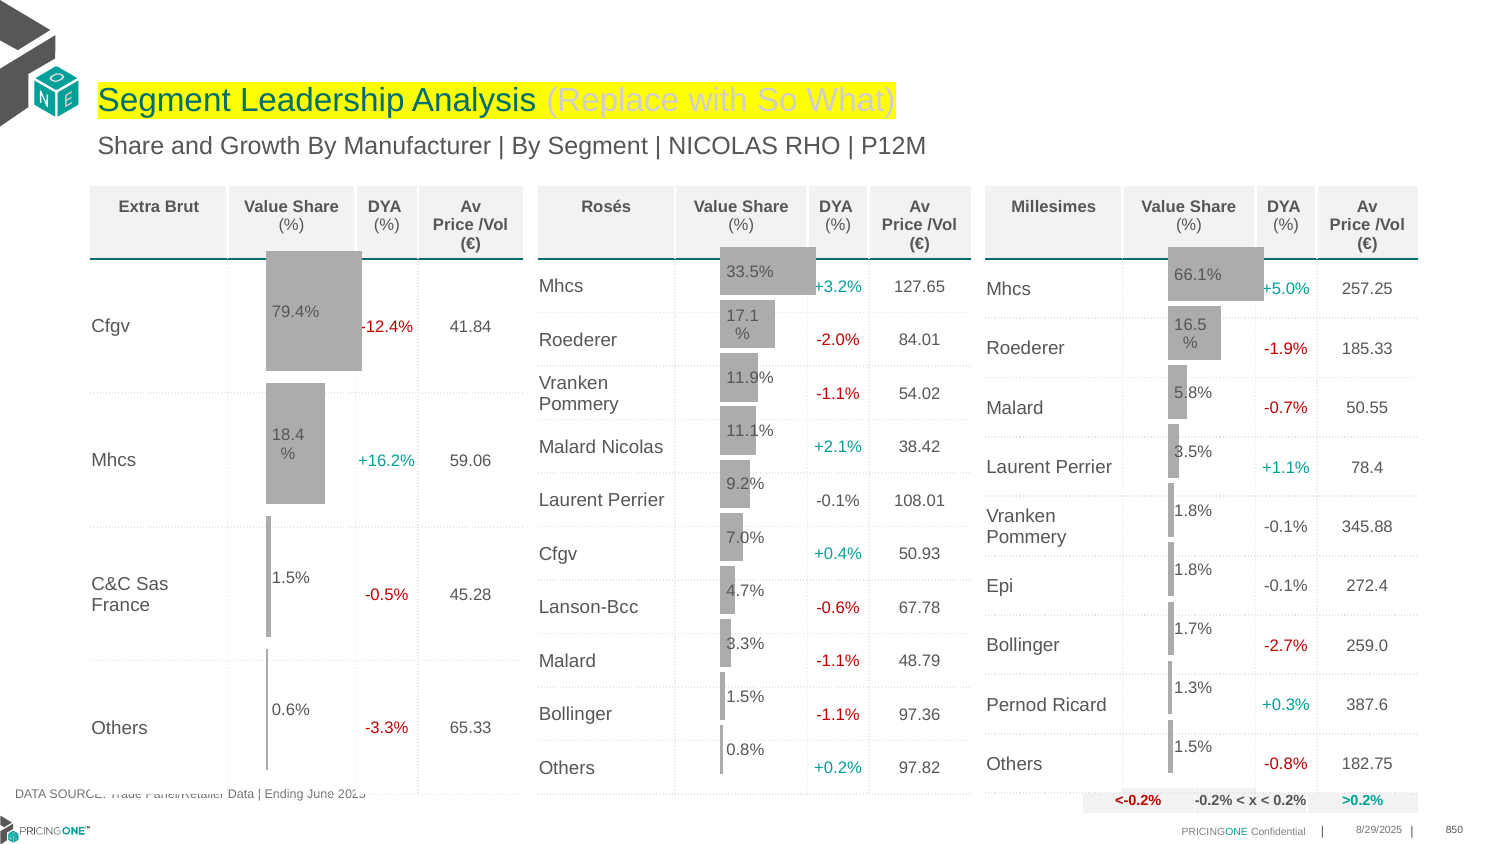

# Segment Leadership Analysis (Replace with So What)
Share and Growth By Manufacturer | By Segment | NICOLAS RHO | P12M
| Rosés | Value Share (%) | DYA (%) | Av Price /Vol (€) |
| --- | --- | --- | --- |
| Mhcs |  | +3.2% | 127.65 |
| Roederer |  | -2.0% | 84.01 |
| Vranken Pommery |  | -1.1% | 54.02 |
| Malard Nicolas |  | +2.1% | 38.42 |
| Laurent Perrier |  | -0.1% | 108.01 |
| Cfgv |  | +0.4% | 50.93 |
| Lanson-Bcc |  | -0.6% | 67.78 |
| Malard |  | -1.1% | 48.79 |
| Bollinger |  | -1.1% | 97.36 |
| Others |  | +0.2% | 97.82 |
| Extra Brut | Value Share (%) | DYA (%) | Av Price /Vol (€) |
| --- | --- | --- | --- |
| Cfgv |  | -12.4% | 41.84 |
| Mhcs |  | +16.2% | 59.06 |
| C&C Sas France |  | -0.5% | 45.28 |
| Others |  | -3.3% | 65.33 |
| Millesimes | Value Share (%) | DYA (%) | Av Price /Vol (€) |
| --- | --- | --- | --- |
| Mhcs |  | +5.0% | 257.25 |
| Roederer |  | -1.9% | 185.33 |
| Malard |  | -0.7% | 50.55 |
| Laurent Perrier |  | +1.1% | 78.4 |
| Vranken Pommery |  | -0.1% | 345.88 |
| Epi |  | -0.1% | 272.4 |
| Bollinger |  | -2.7% | 259.0 |
| Pernod Ricard |  | +0.3% | 387.6 |
| Others |  | -0.8% | 182.75 |

### Chart

| Category | Extra Brut | NICOLAS RHO |
|---|---|
|  | 0.7943304212257469 |

### Chart

| Category | Rosés | NICOLAS RHO |
|---|---|
|  | 0.33484259286331874 |

### Chart

| Category | Millesimes | NICOLAS RHO |
|---|---|
|  | 0.6613175066399973 |
DATA SOURCE: Trade Panel/Retailer Data | Ending June 2025
| <-0.2% | -0.2% < x < 0.2% | >0.2% |
| --- | --- | --- |

8/29/2025
850